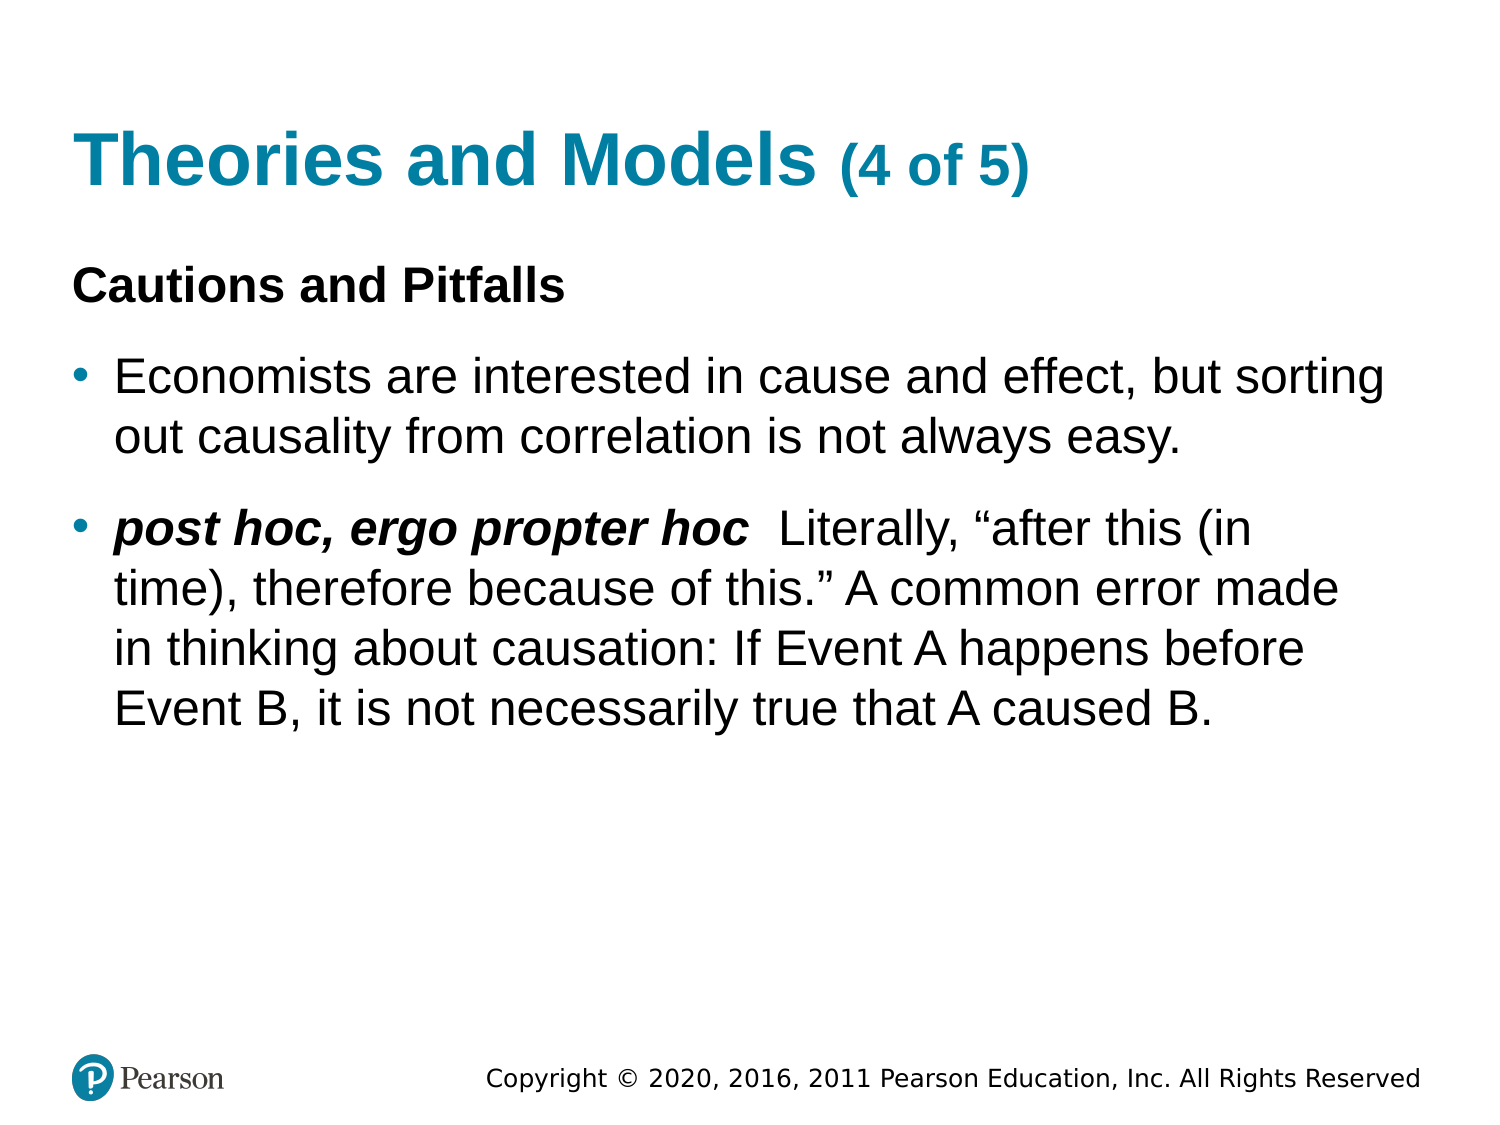

# Theories and Models (4 of 5)
Cautions and Pitfalls
Economists are interested in cause and effect, but sorting out causality from correlation is not always easy.
post hoc, ergo propter hoc  Literally, “after this (in time), therefore because of this.” A common error made in thinking about causation: If Event A happens before Event B, it is not necessarily true that A caused B.